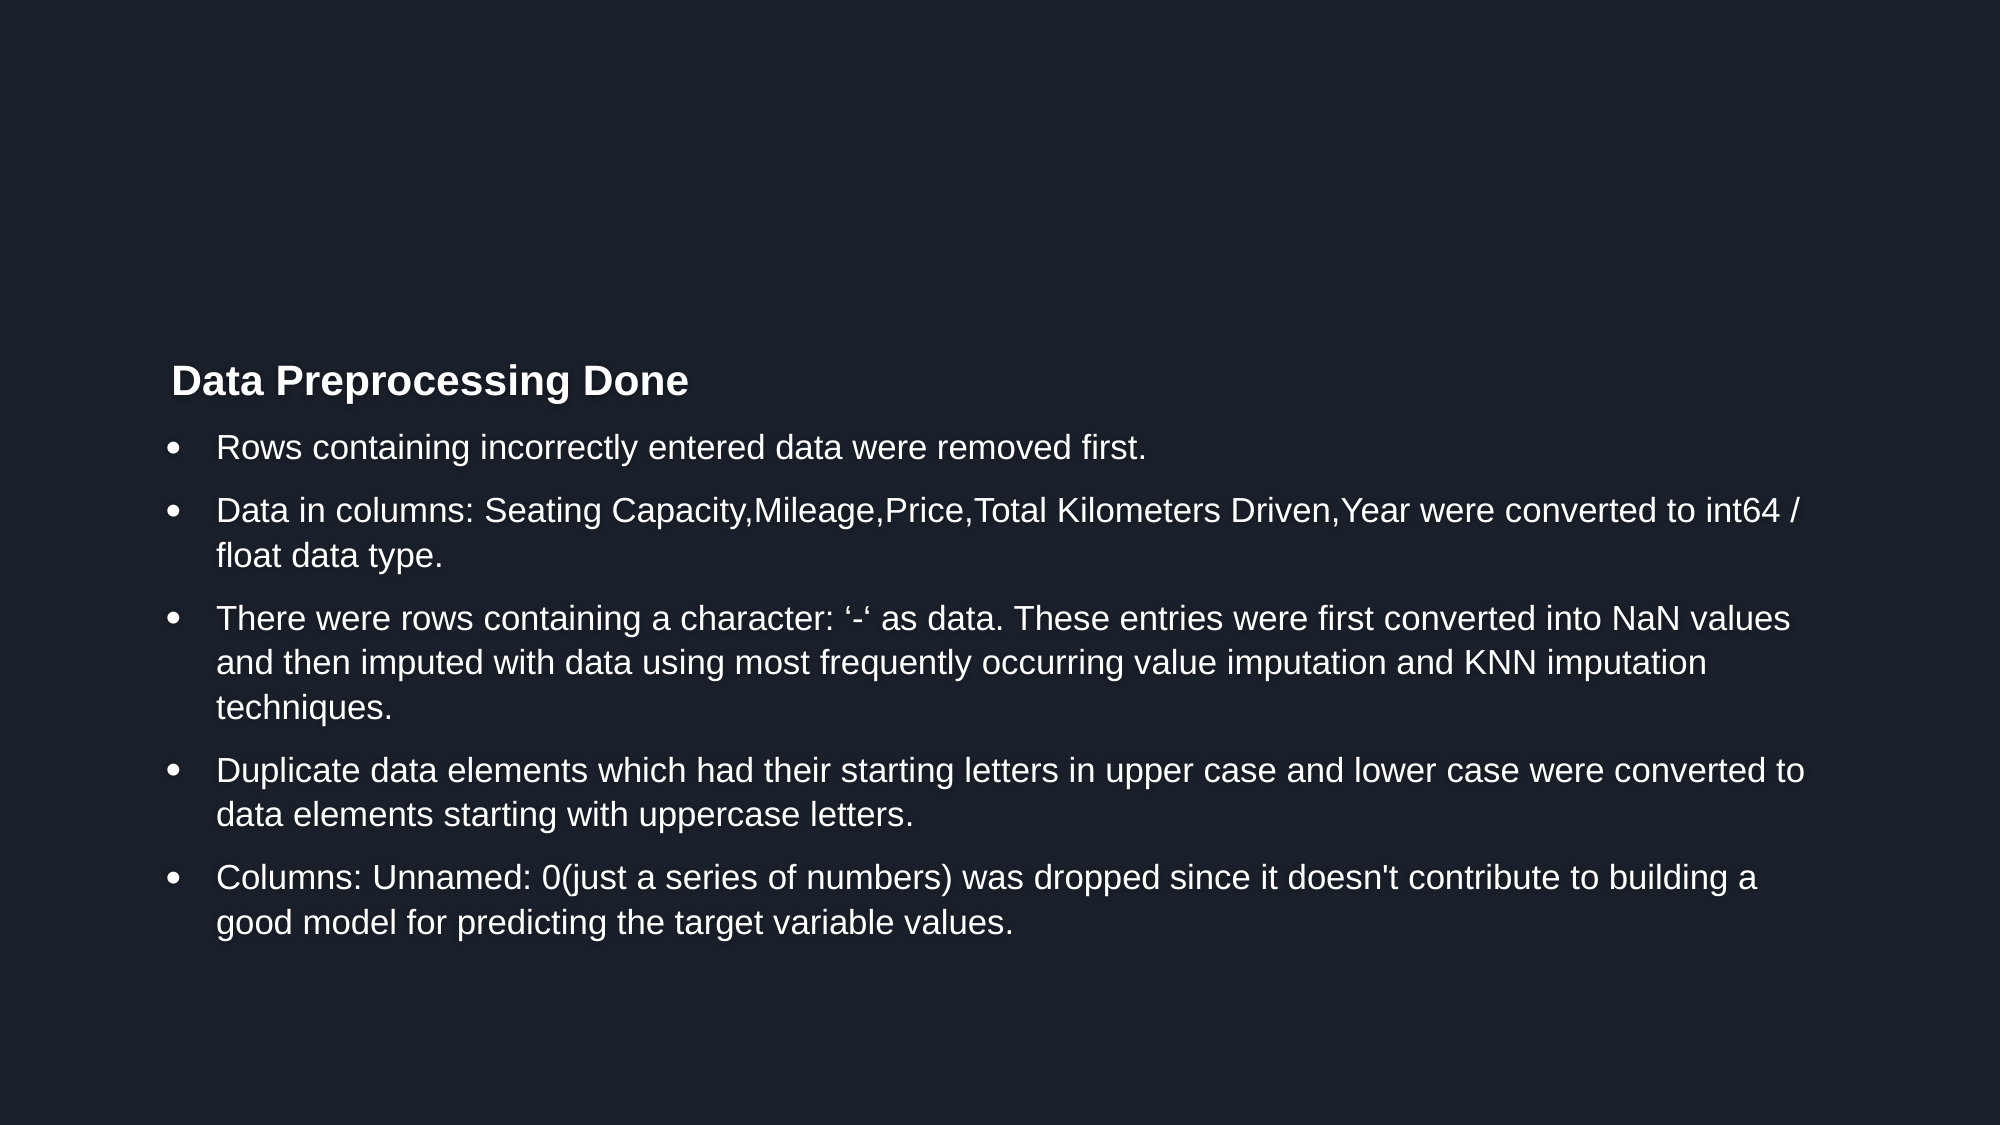

#
Data Preprocessing Done
Rows containing incorrectly entered data were removed first.
Data in columns: Seating Capacity,Mileage,Price,Total Kilometers Driven,Year were converted to int64 / float data type.
There were rows containing a character: ‘-‘ as data. These entries were first converted into NaN values and then imputed with data using most frequently occurring value imputation and KNN imputation techniques.
Duplicate data elements which had their starting letters in upper case and lower case were converted to data elements starting with uppercase letters.
Columns: Unnamed: 0(just a series of numbers) was dropped since it doesn't contribute to building a good model for predicting the target variable values.